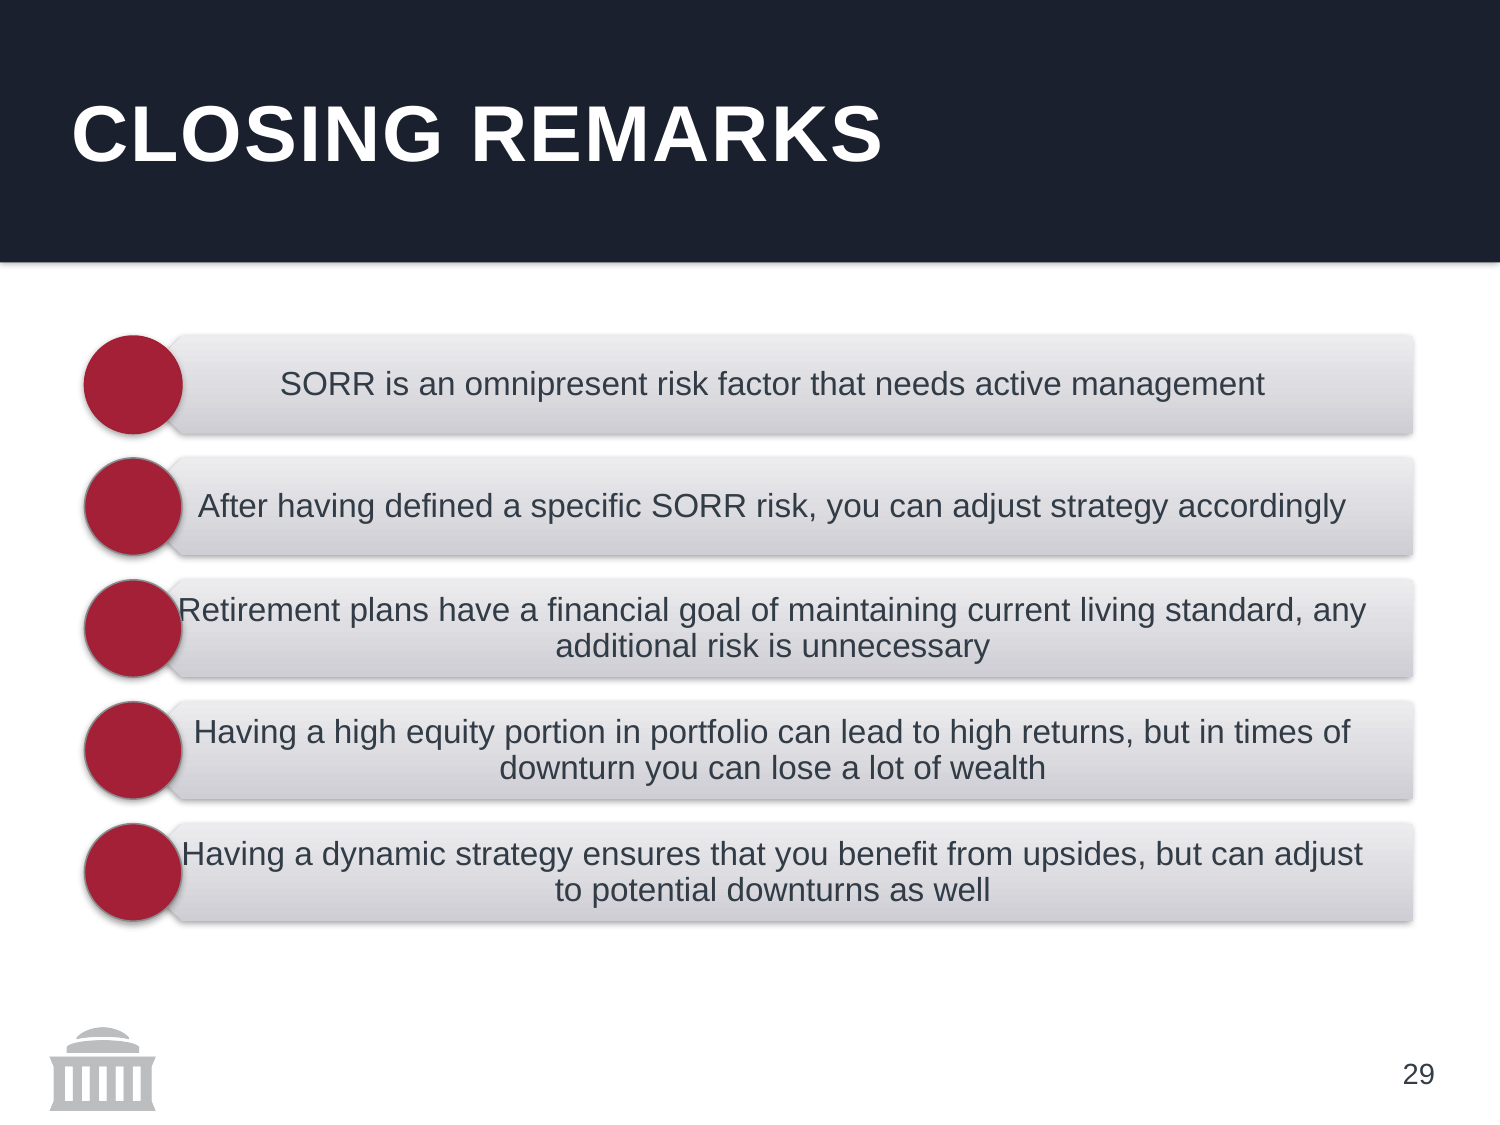

# Closing Remarks
SORR is an omnipresent risk factor that needs active management
After having defined a specific SORR risk, you can adjust strategy accordingly
Retirement plans have a financial goal of maintaining current living standard, any additional risk is unnecessary
Having a high equity portion in portfolio can lead to high returns, but in times of downturn you can lose a lot of wealth
Having a dynamic strategy ensures that you benefit from upsides, but can adjust to potential downturns as well
29